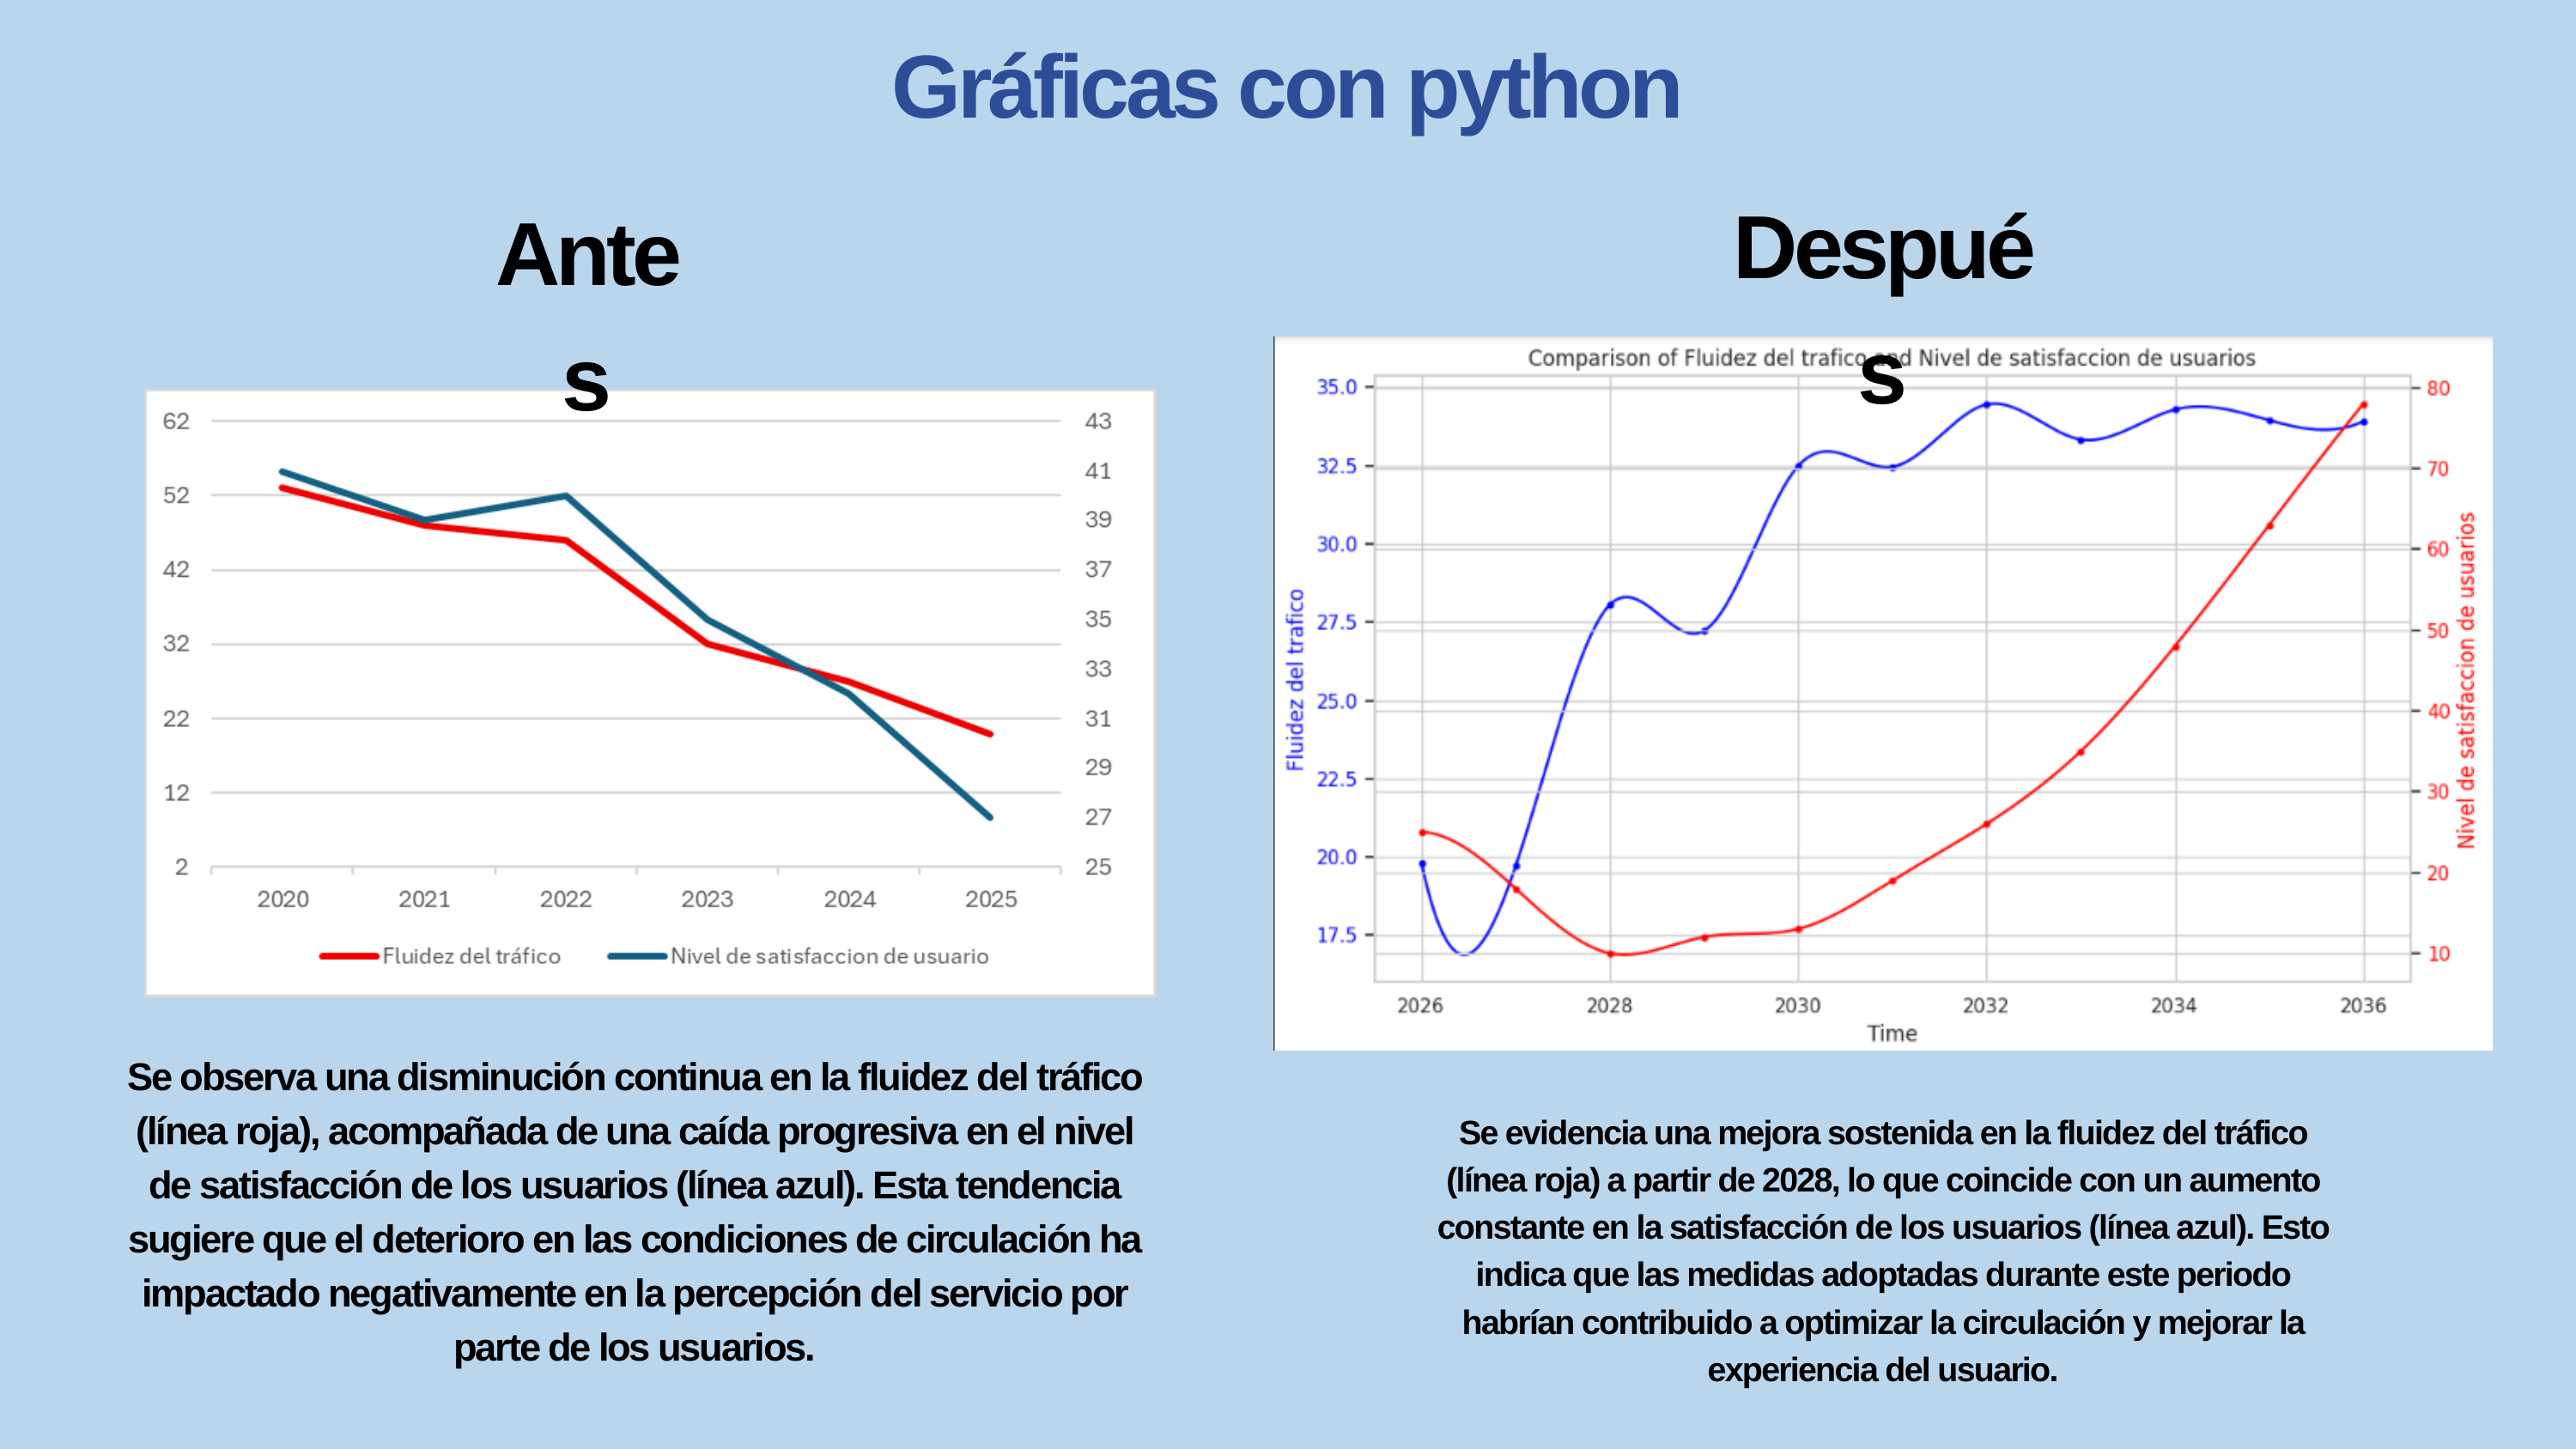

Gráficas con python
Después
Antes

Se observa una disminución continua en la fluidez del tráfico (línea roja), acompañada de una caída progresiva en el nivel de satisfacción de los usuarios (línea azul). Esta tendencia sugiere que el deterioro en las condiciones de circulación ha impactado negativamente en la percepción del servicio por parte de los usuarios.
Se evidencia una mejora sostenida en la fluidez del tráfico (línea roja) a partir de 2028, lo que coincide con un aumento constante en la satisfacción de los usuarios (línea azul). Esto indica que las medidas adoptadas durante este periodo habrían contribuido a optimizar la circulación y mejorar la experiencia del usuario.